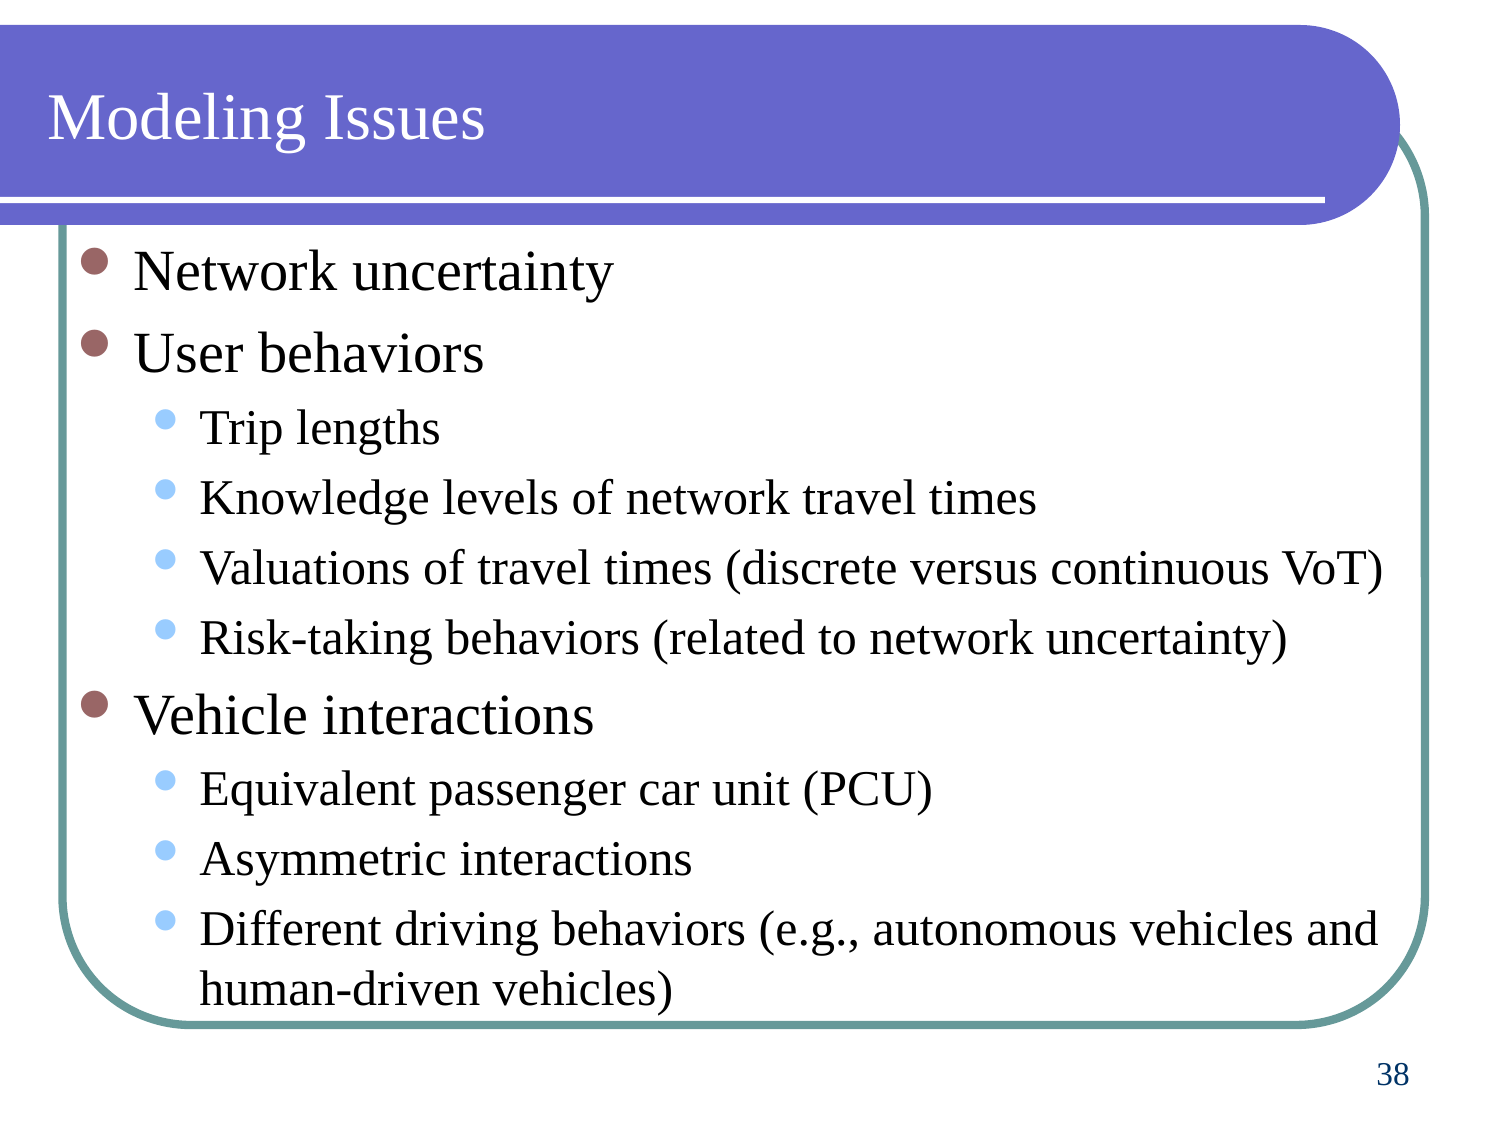

# Modeling Issues
Network uncertainty
User behaviors
Trip lengths
Knowledge levels of network travel times
Valuations of travel times (discrete versus continuous VoT)
Risk-taking behaviors (related to network uncertainty)
Vehicle interactions
Equivalent passenger car unit (PCU)
Asymmetric interactions
Different driving behaviors (e.g., autonomous vehicles and human-driven vehicles)

38